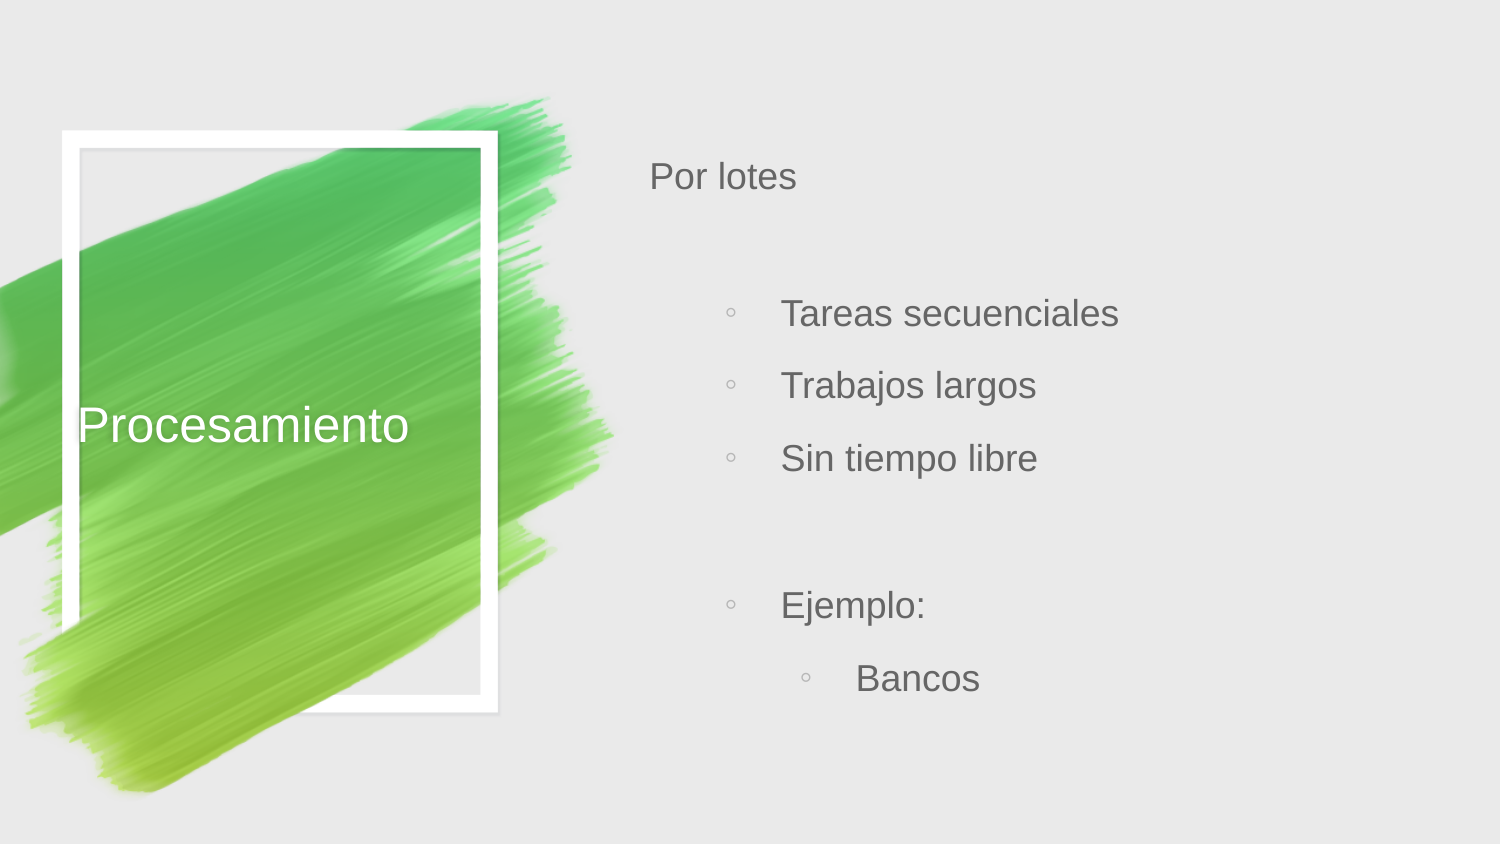

Por lotes

Tareas secuenciales
Trabajos largos
Sin tiempo libre

Ejemplo:
Bancos

# Procesamiento